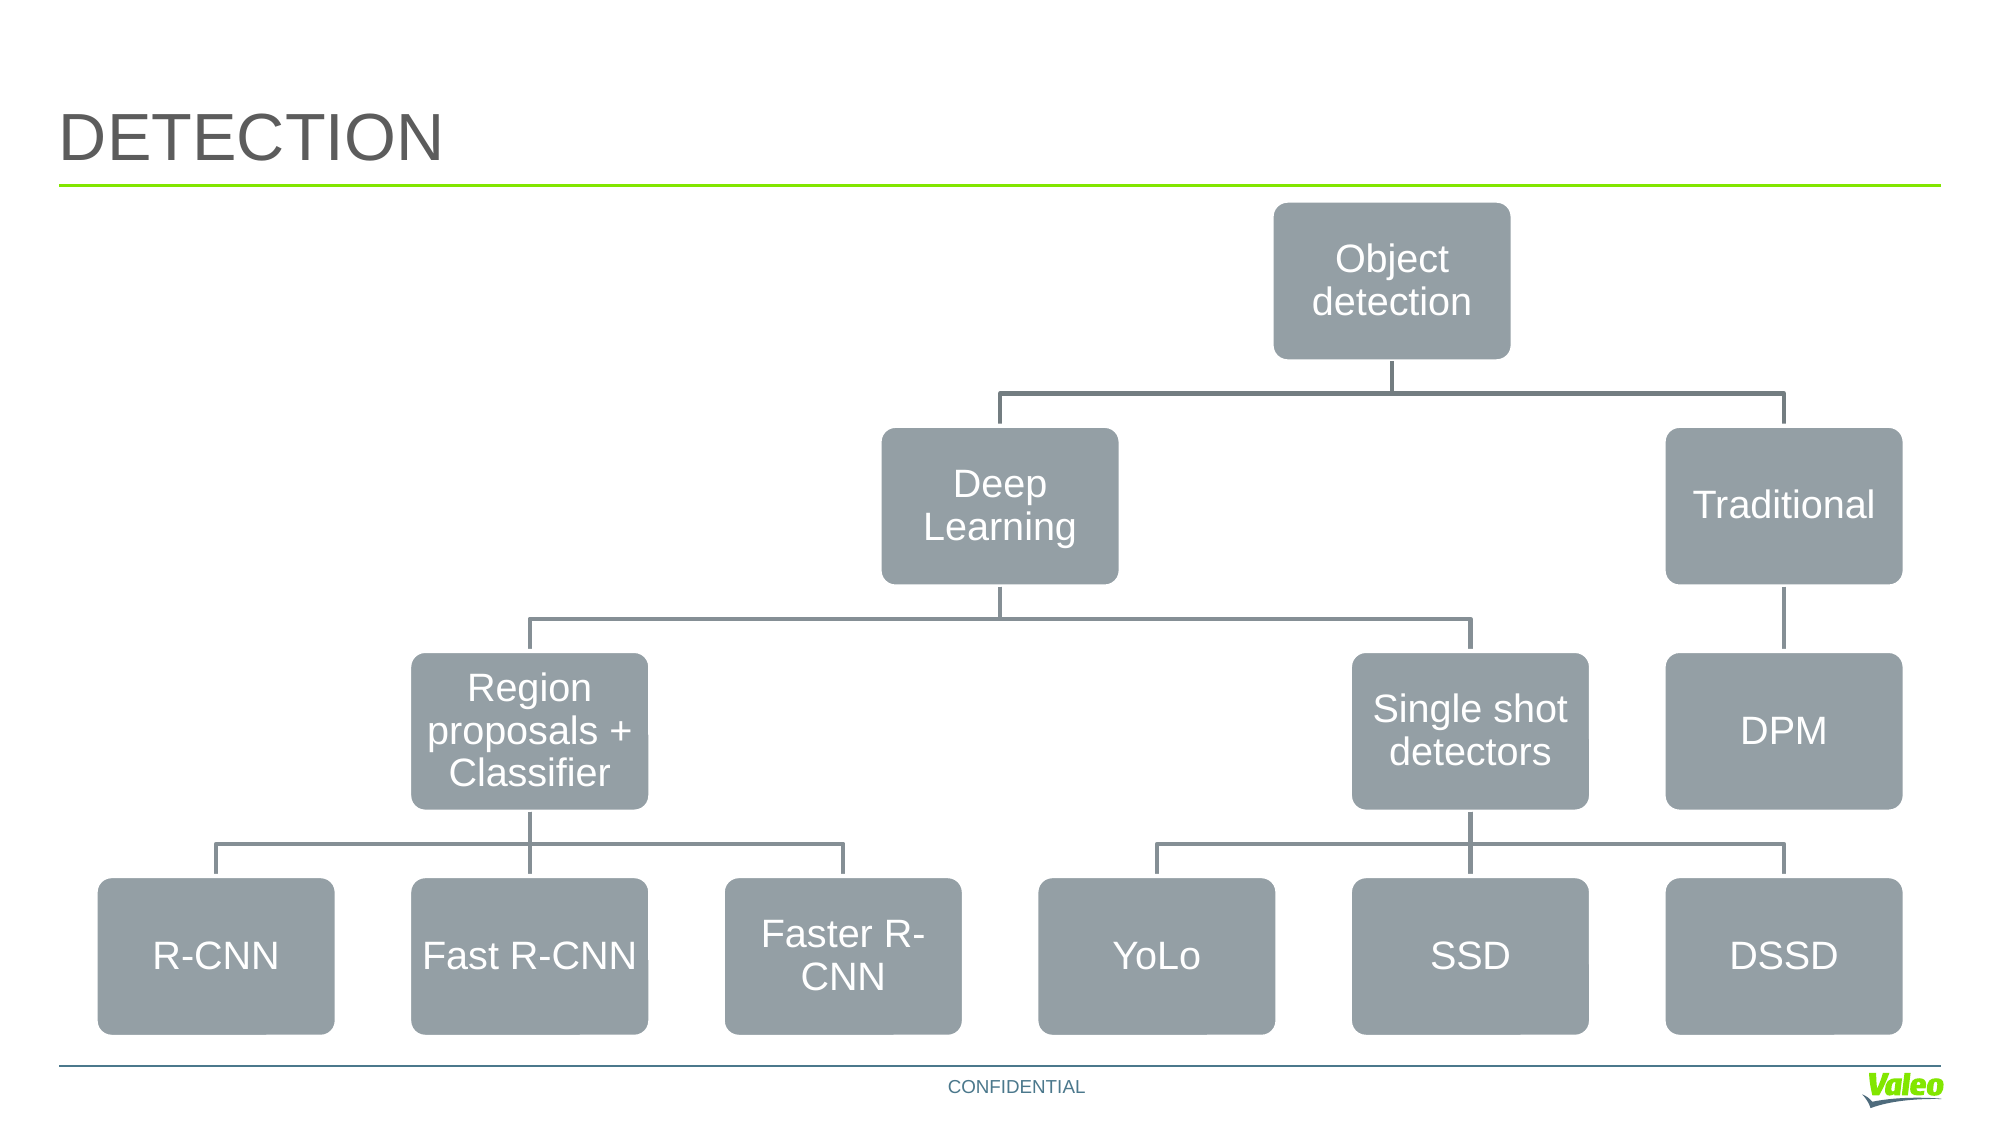

# DETECTION

Object detection

Deep Learning

Traditional

Region proposals + Classifier

Single shot detectors

DPM

R-CNN

Fast R-CNN

Faster R-CNN

YoLo

SSD

DSSD